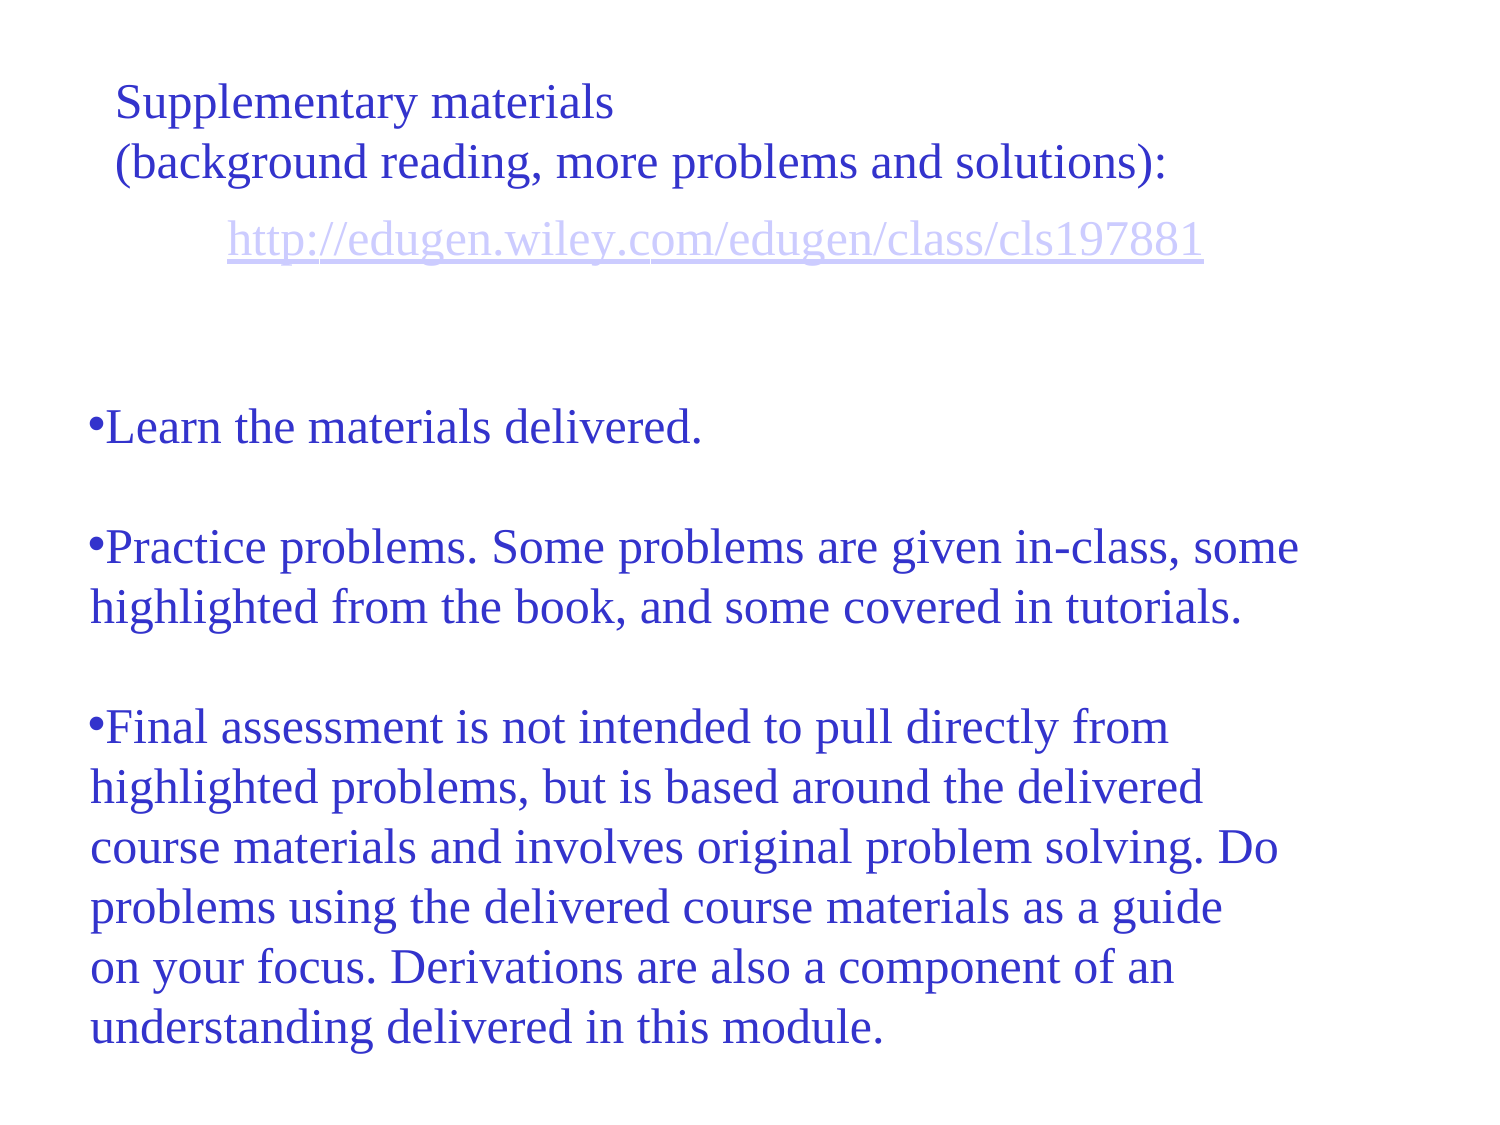

Supplementary materials
(background reading, more problems and solutions):

http://edugen.wiley.com/edugen/class/cls197881

Learn the materials delivered.

Practice problems. Some problems are given in-class, some highlighted from the book, and some covered in tutorials.

Final assessment is not intended to pull directly from highlighted problems, but is based around the delivered course materials and involves original problem solving. Do problems using the delivered course materials as a guide on your focus. Derivations are also a component of an understanding delivered in this module.